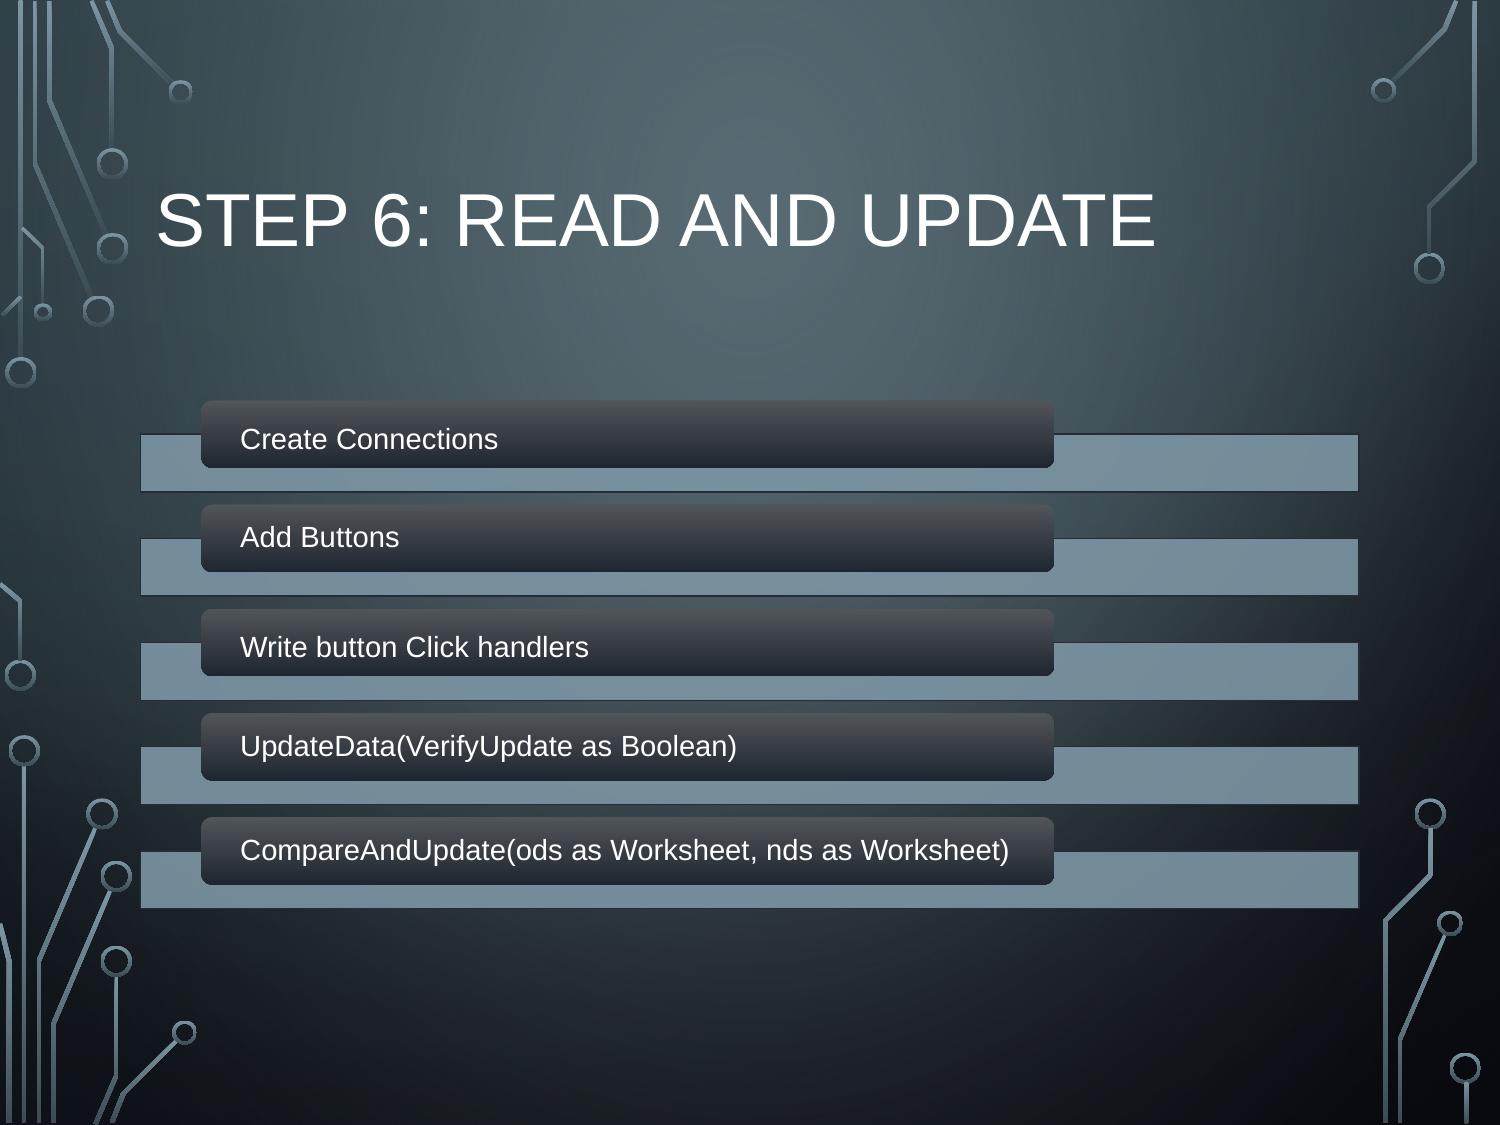

# sTEP 6: Read and update
Create Connections
Add Buttons
Write button Click handlers
UpdateData(VerifyUpdate as Boolean)
CompareAndUpdate(ods as Worksheet, nds as Worksheet)